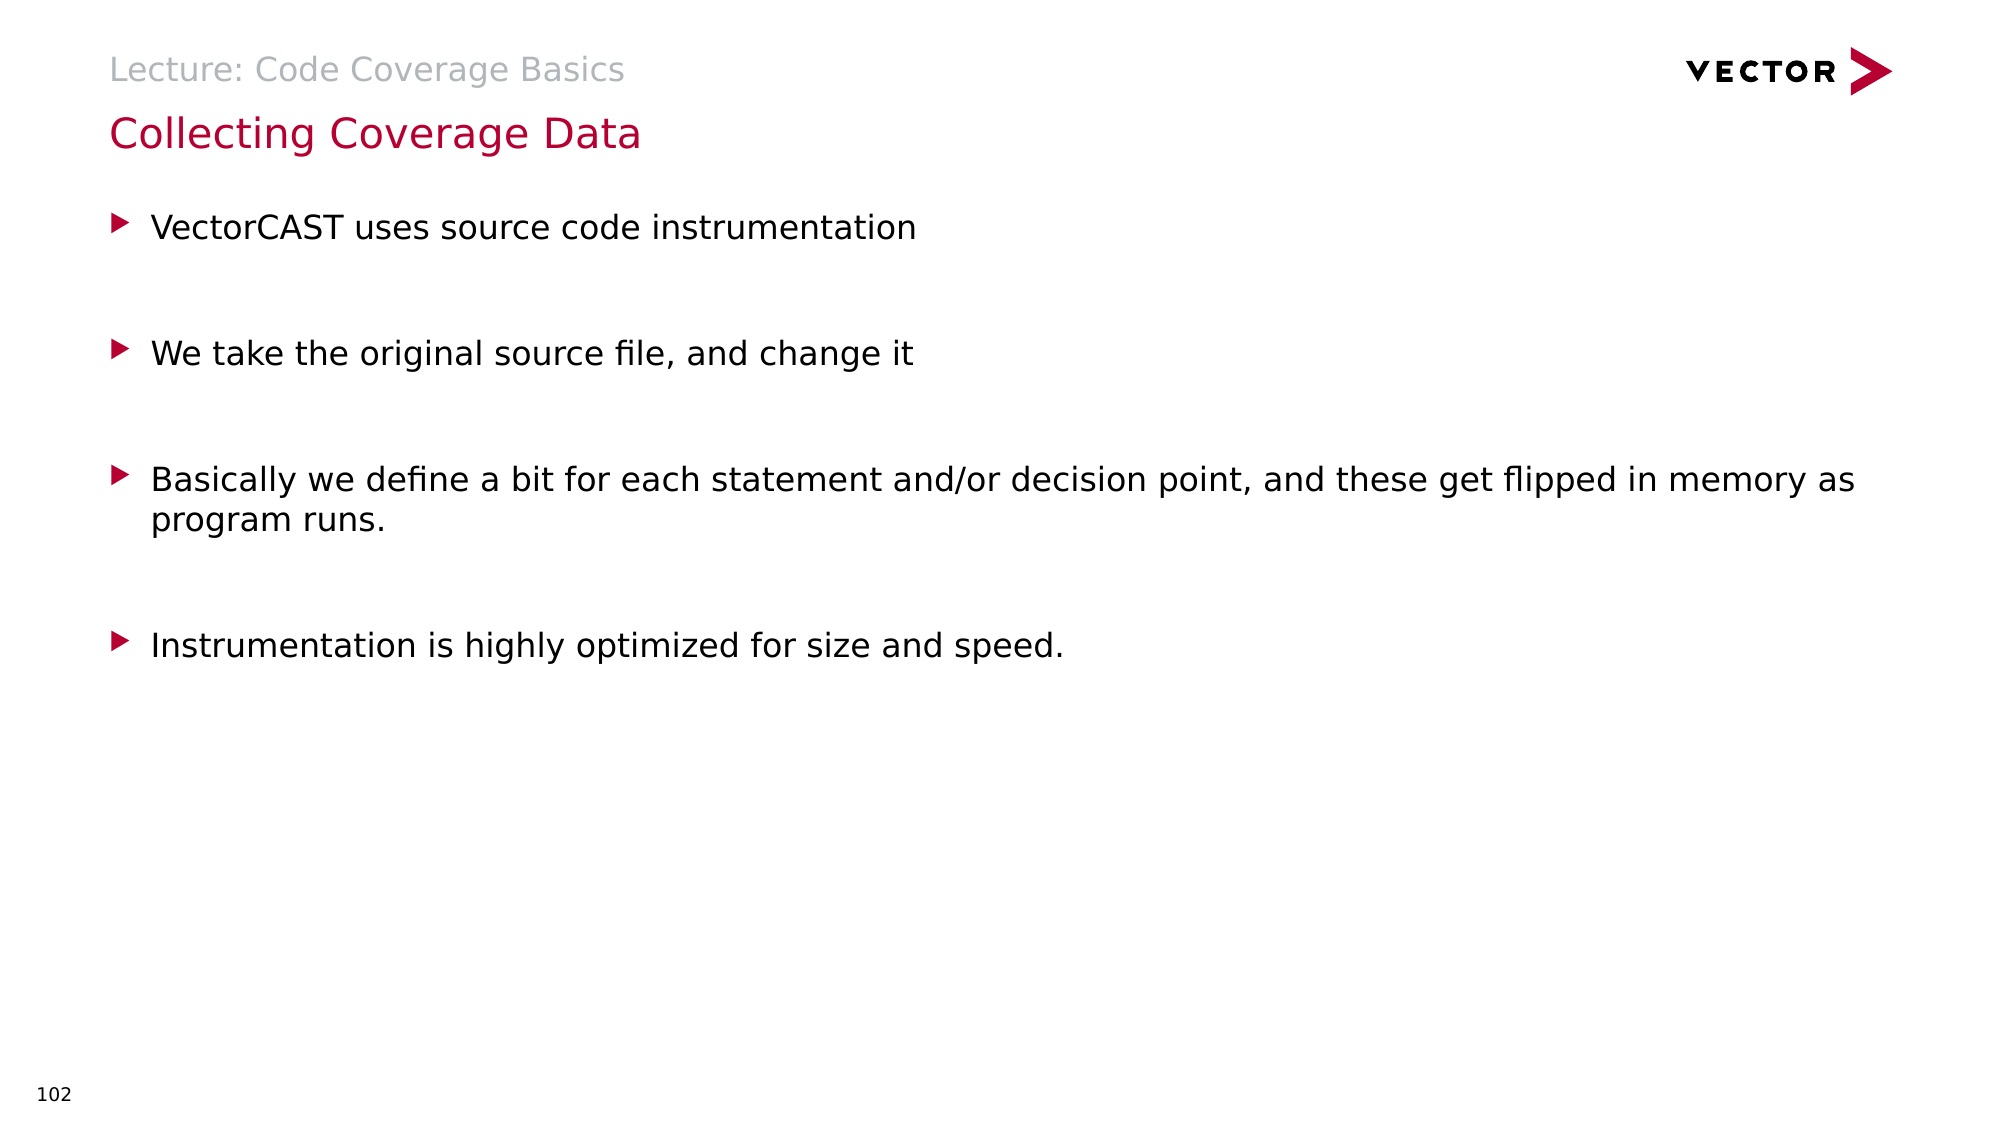

# Lecture: Code Coverage Basics
Collecting Coverage Data
VectorCAST uses source code instrumentation

We take the original source file, and change it

Basically we define a bit for each statement and/or decision point, and these get flipped in memory as program runs.

Instrumentation is highly optimized for size and speed.